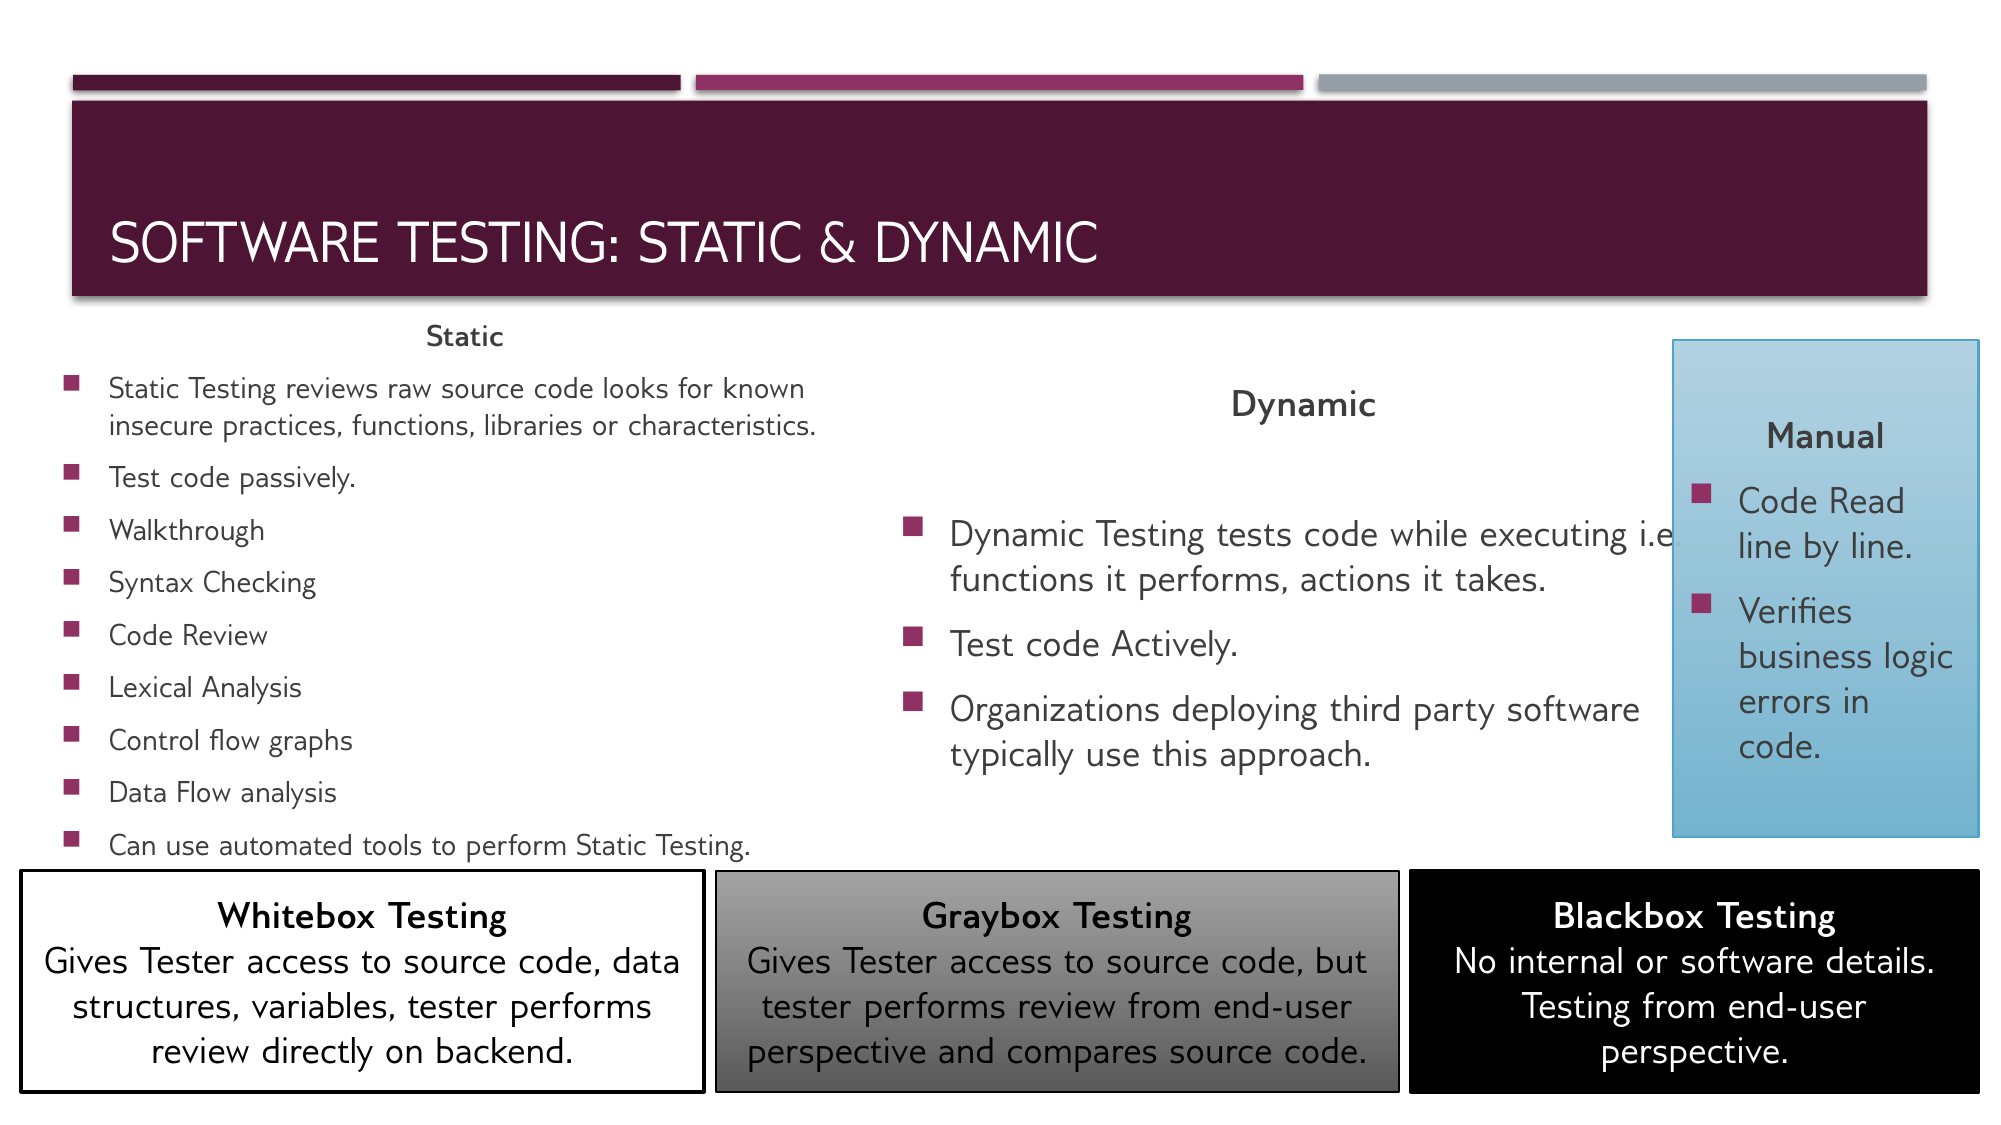

# Software testing: static & dynamic
Static
Static Testing reviews raw source code looks for known insecure practices, functions, libraries or characteristics.
Test code passively.
Walkthrough
Syntax Checking
Code Review
Lexical Analysis
Control flow graphs
Data Flow analysis
Can use automated tools to perform Static Testing.
Dynamic

Dynamic Testing tests code while executing i.e. functions it performs, actions it takes.
Test code Actively.
Organizations deploying third party software typically use this approach.
Manual
Code Read line by line.
Verifies business logic errors in code.
Graybox Testing
Gives Tester access to source code, but tester performs review from end-user perspective and compares source code.
Whitebox Testing
Gives Tester access to source code, data structures, variables, tester performs review directly on backend.
Blackbox Testing
No internal or software details. Testing from end-user perspective.